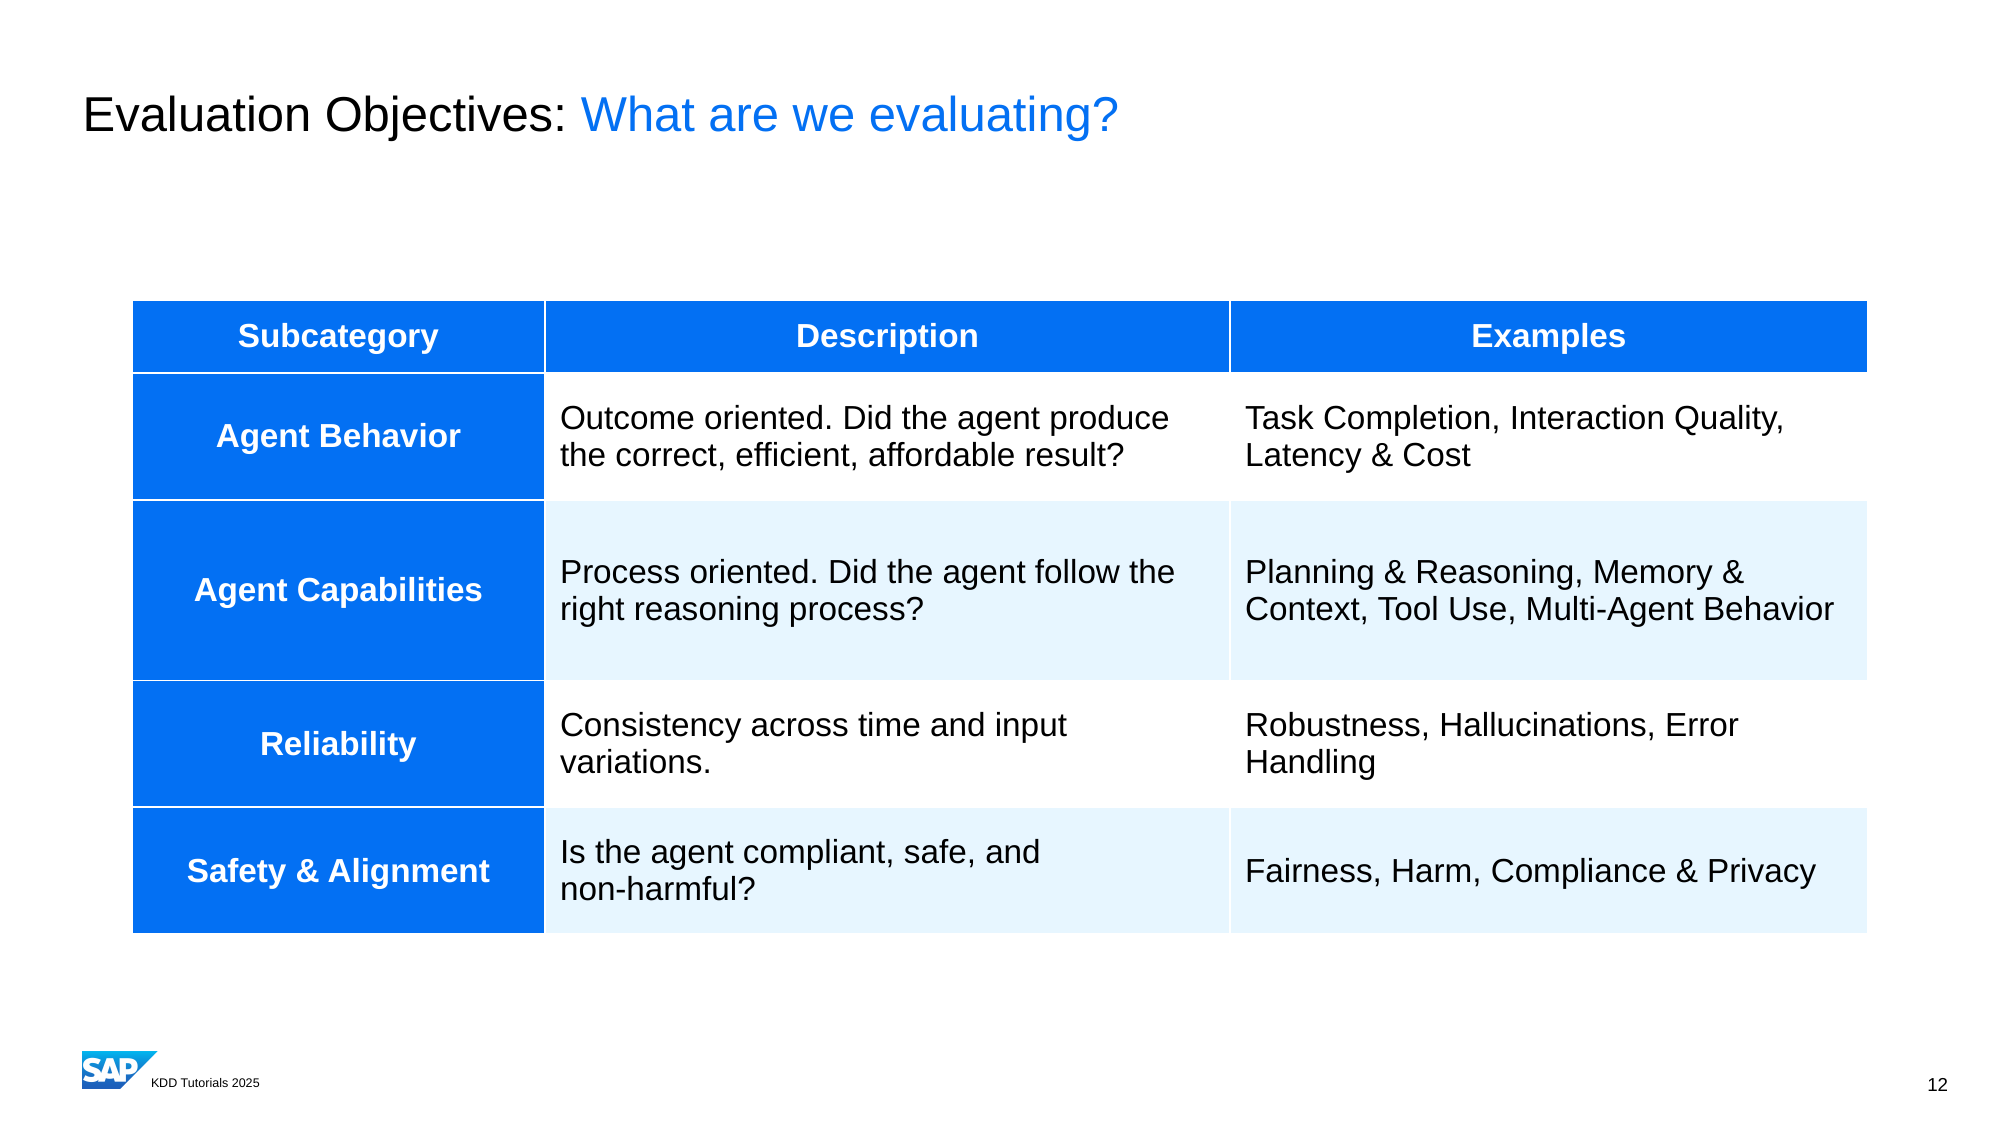

# Evaluation Objectives: What are we evaluating?
| Subcategory | Description | Examples |
| --- | --- | --- |
| Agent Behavior | Outcome oriented. Did the agent produce the correct, efficient, affordable result? | Task Completion, Interaction Quality, Latency & Cost |
| Agent Capabilities | Process oriented. Did the agent follow the right reasoning process? | Planning & Reasoning, Memory & Context, Tool Use, Multi-Agent Behavior |
| Reliability | Consistency across time and input variations. | Robustness, Hallucinations, Error Handling |
| Safety & Alignment | Is the agent compliant, safe, and non-harmful? | Fairness, Harm, Compliance & Privacy |